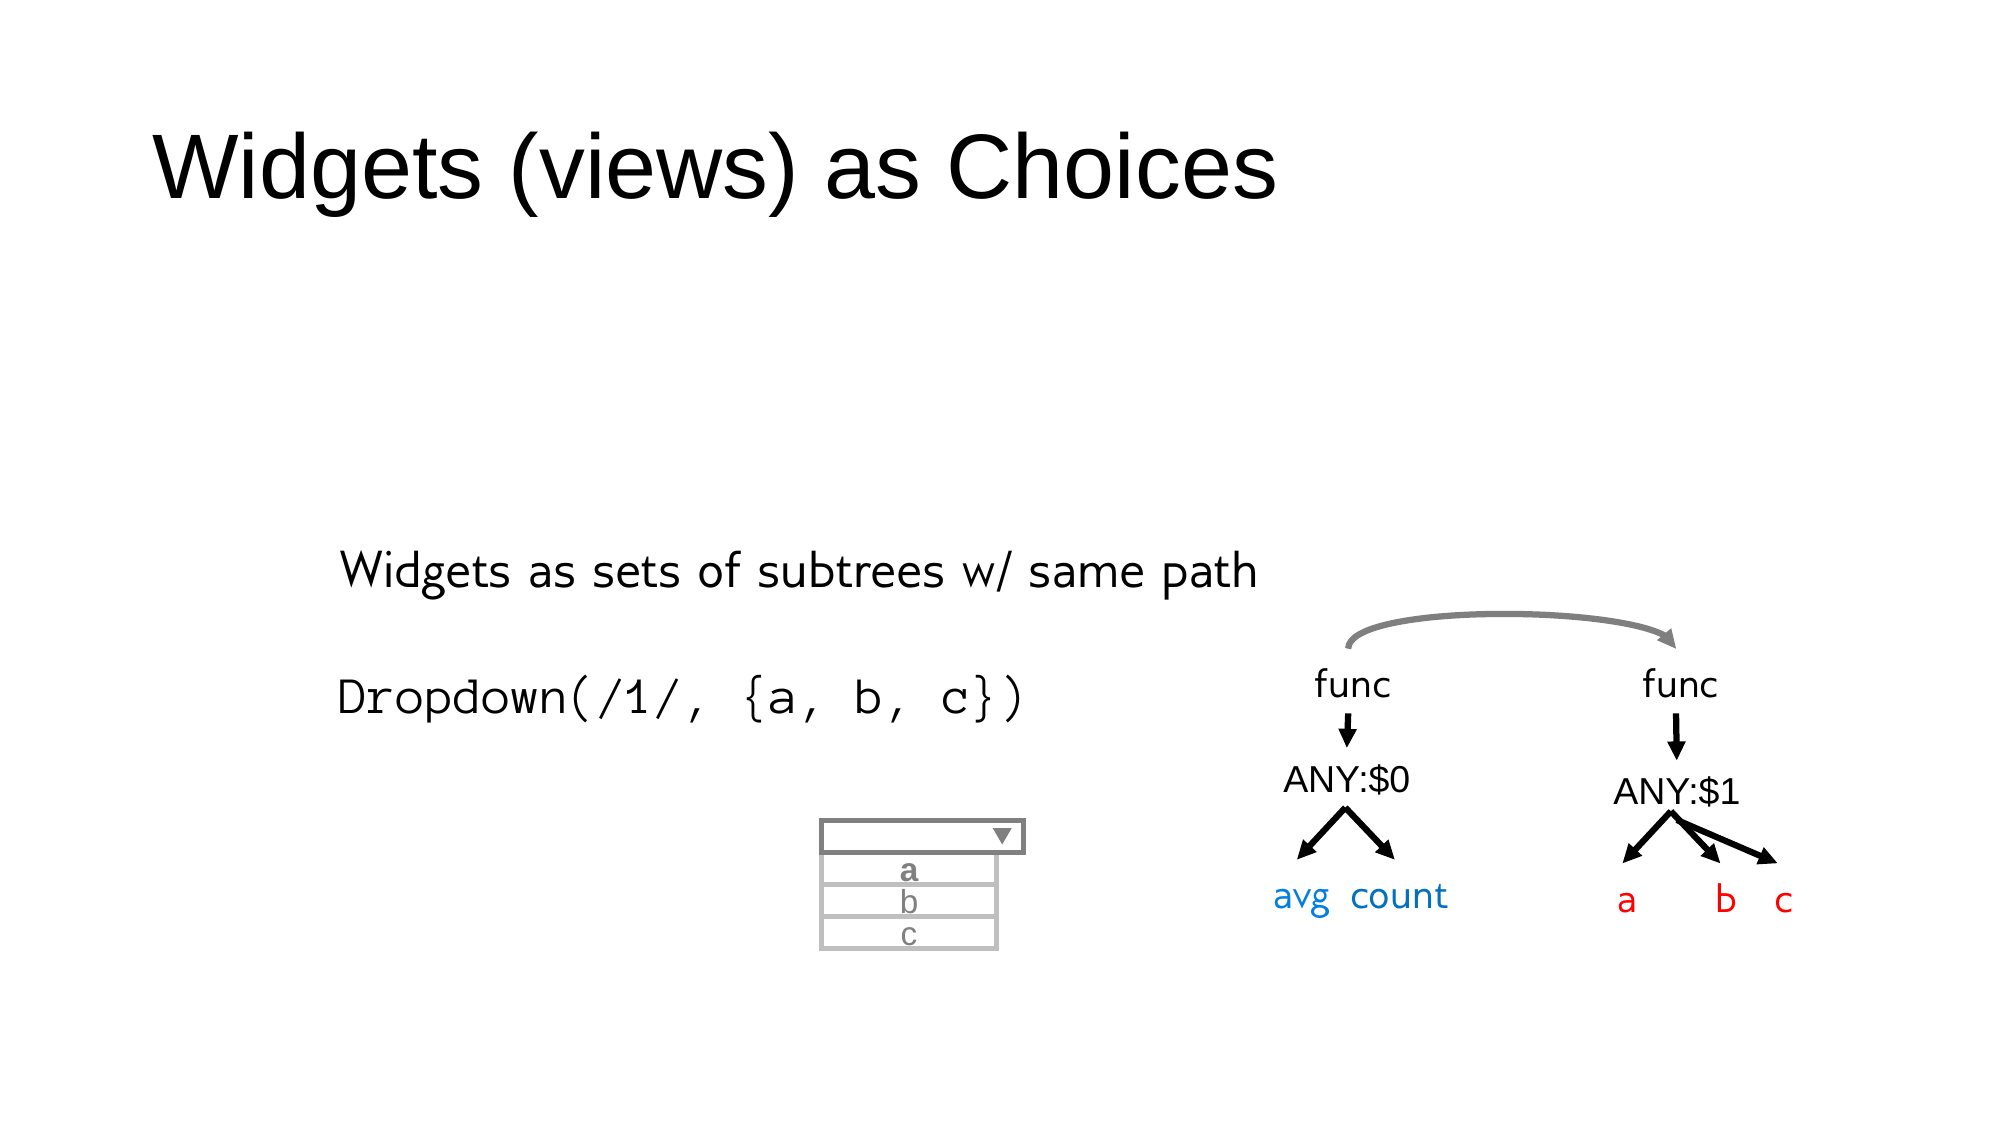

# Widgets (views) as Choices
Widgets as sets of subtrees w/ same path

Dropdown(/1/, {a, b, c})
func
func
ANY:$0
ANY:$1

a
b
c
avg
count
a
b
c